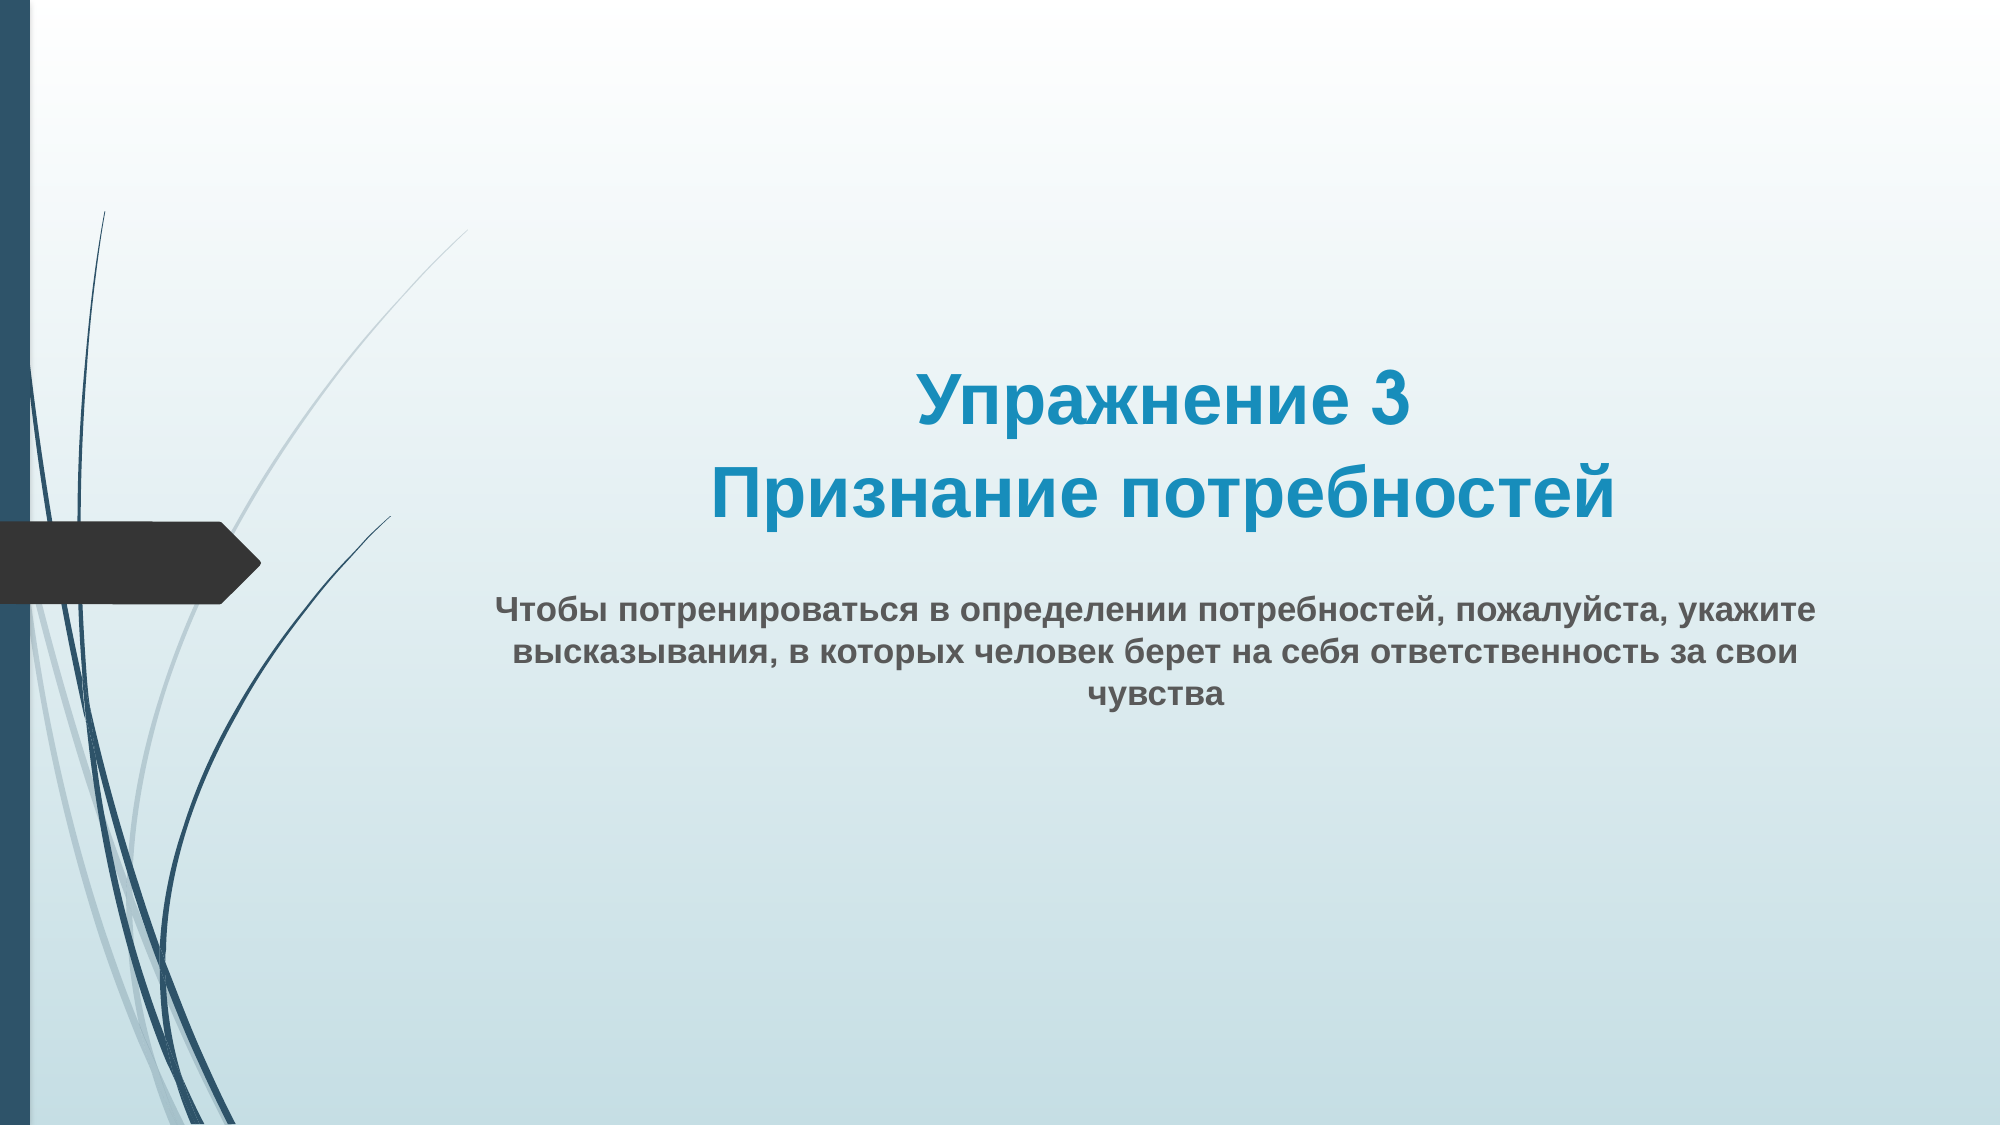

# Упражнение 3 Признание потребностей
Чтобы потренироваться в определении потребностей, пожалуйста, укажите высказывания, в которых человек берет на себя ответственность за свои чувства